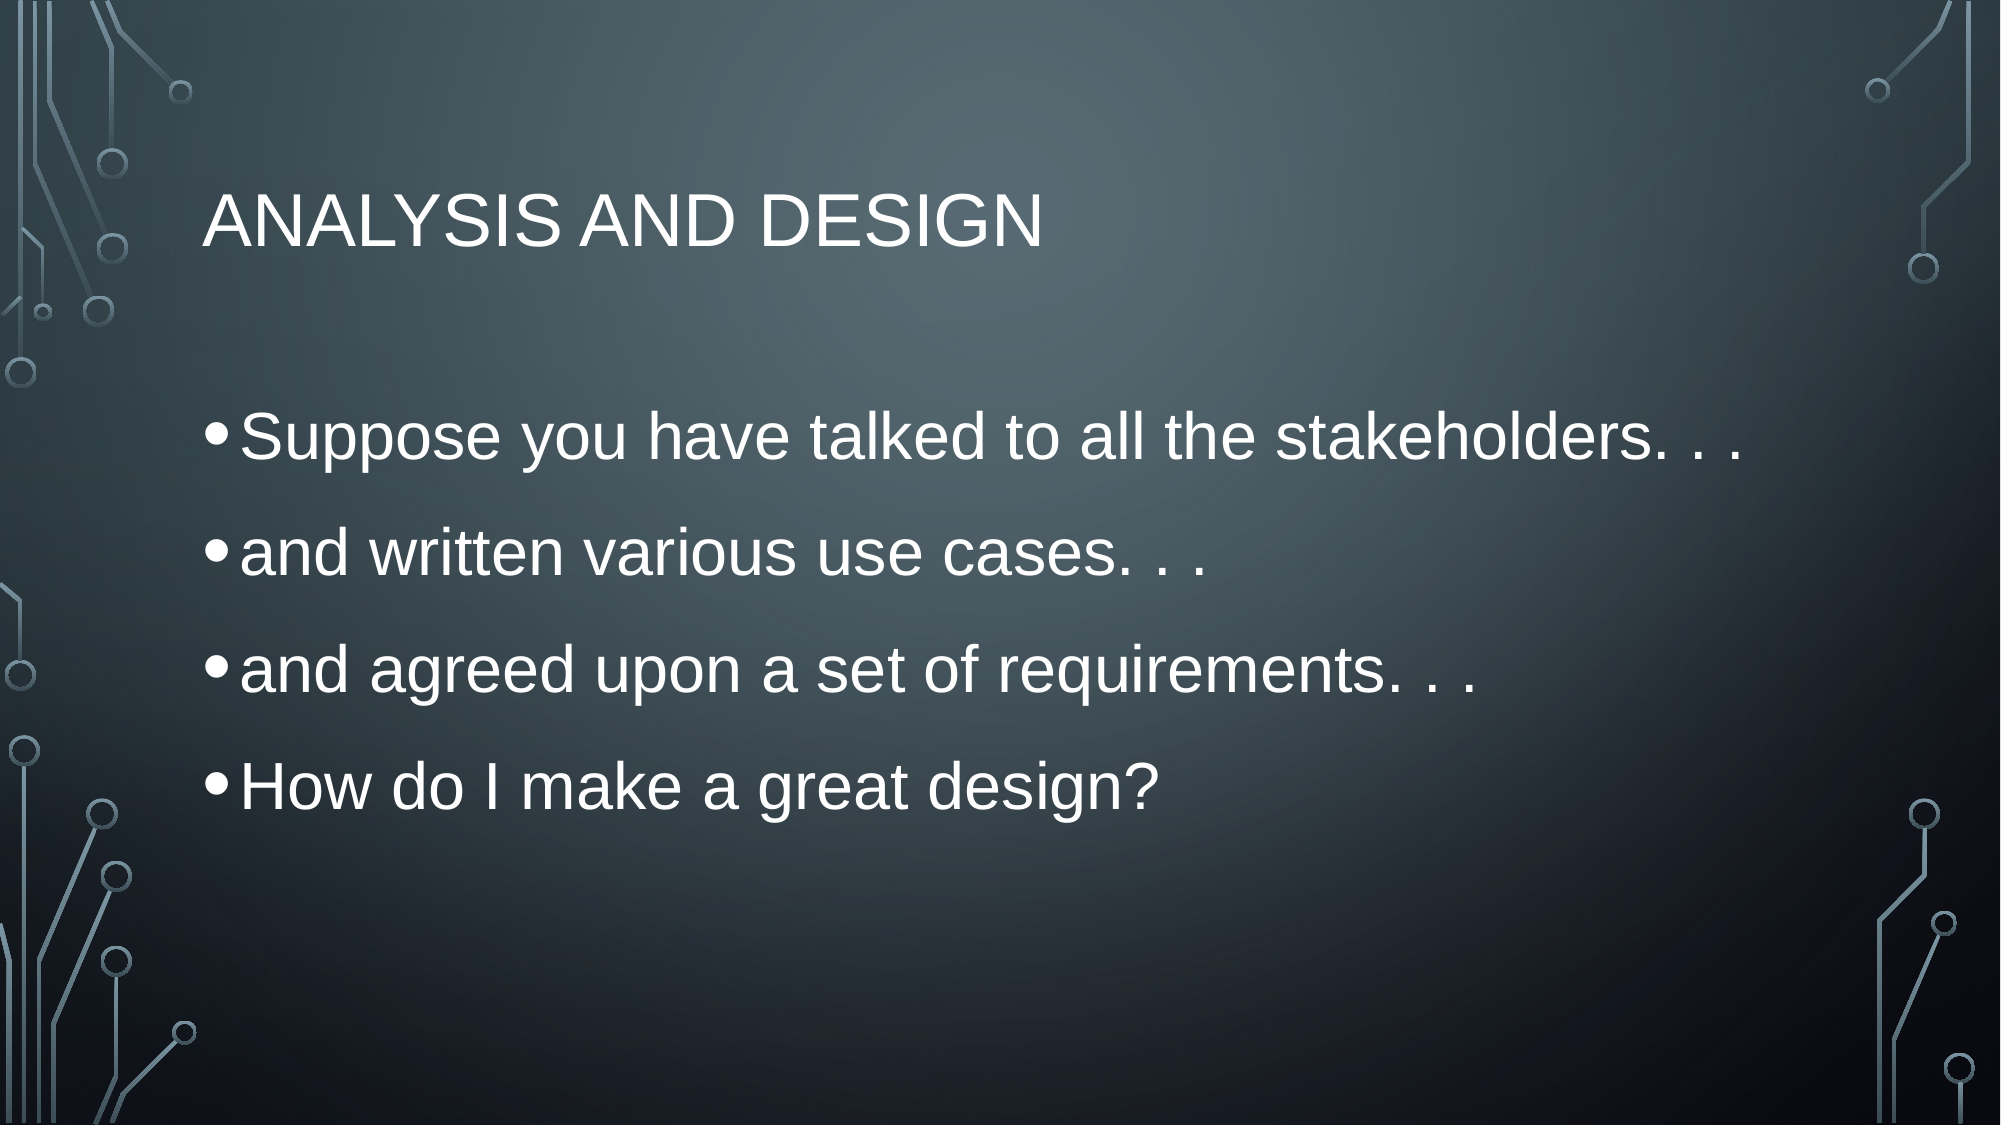

# Analysis and design
Suppose you have talked to all the stakeholders. . .
and written various use cases. . .
and agreed upon a set of requirements. . .
How do I make a great design?